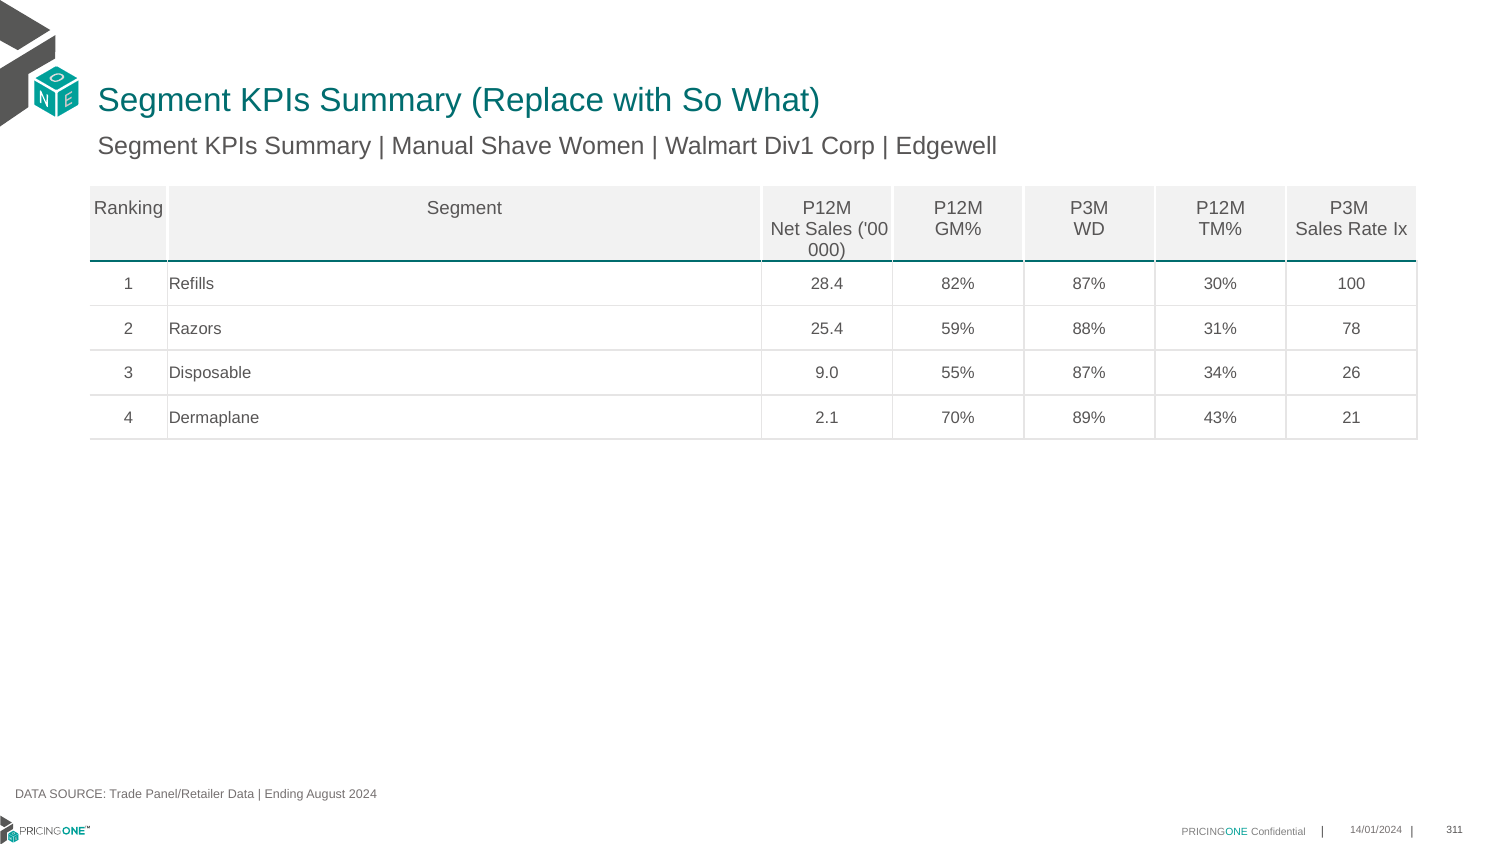

# Segment KPIs Summary (Replace with So What)
Segment KPIs Summary | Manual Shave Women | Walmart Div1 Corp | Edgewell
| Ranking | Segment | P12M Net Sales ('00 000) | P12M GM% | P3M WD | P12M TM% | P3M Sales Rate Ix |
| --- | --- | --- | --- | --- | --- | --- |
| 1 | Refills | 28.4 | 82% | 87% | 30% | 100 |
| 2 | Razors | 25.4 | 59% | 88% | 31% | 78 |
| 3 | Disposable | 9.0 | 55% | 87% | 34% | 26 |
| 4 | Dermaplane | 2.1 | 70% | 89% | 43% | 21 |
DATA SOURCE: Trade Panel/Retailer Data | Ending August 2024

14/01/2024
311